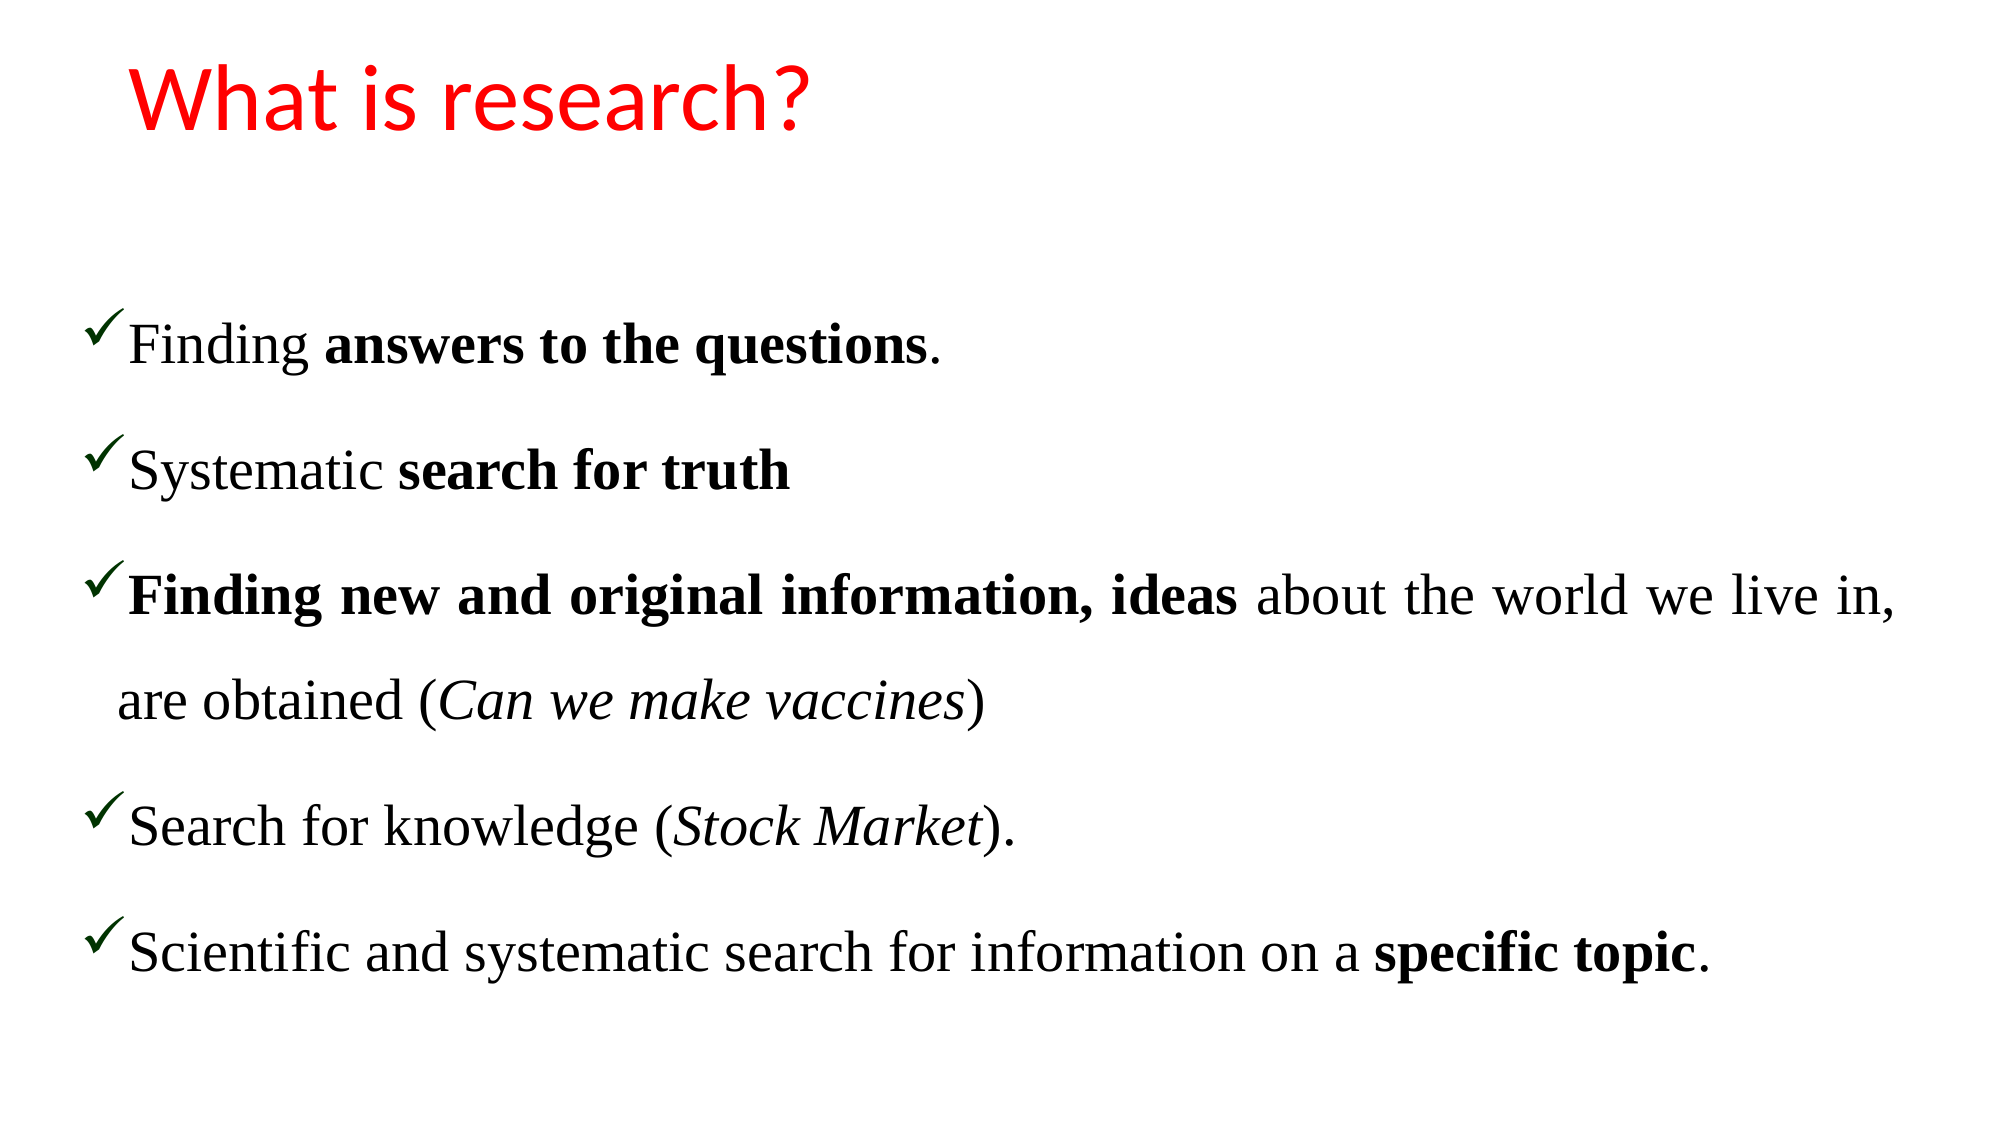

What is research?
Finding answers to the questions.
Systematic search for truth
Finding new and original information, ideas about the world we live in, are obtained (Can we make vaccines)
Search for knowledge (Stock Market).
Scientific and systematic search for information on a specific topic.